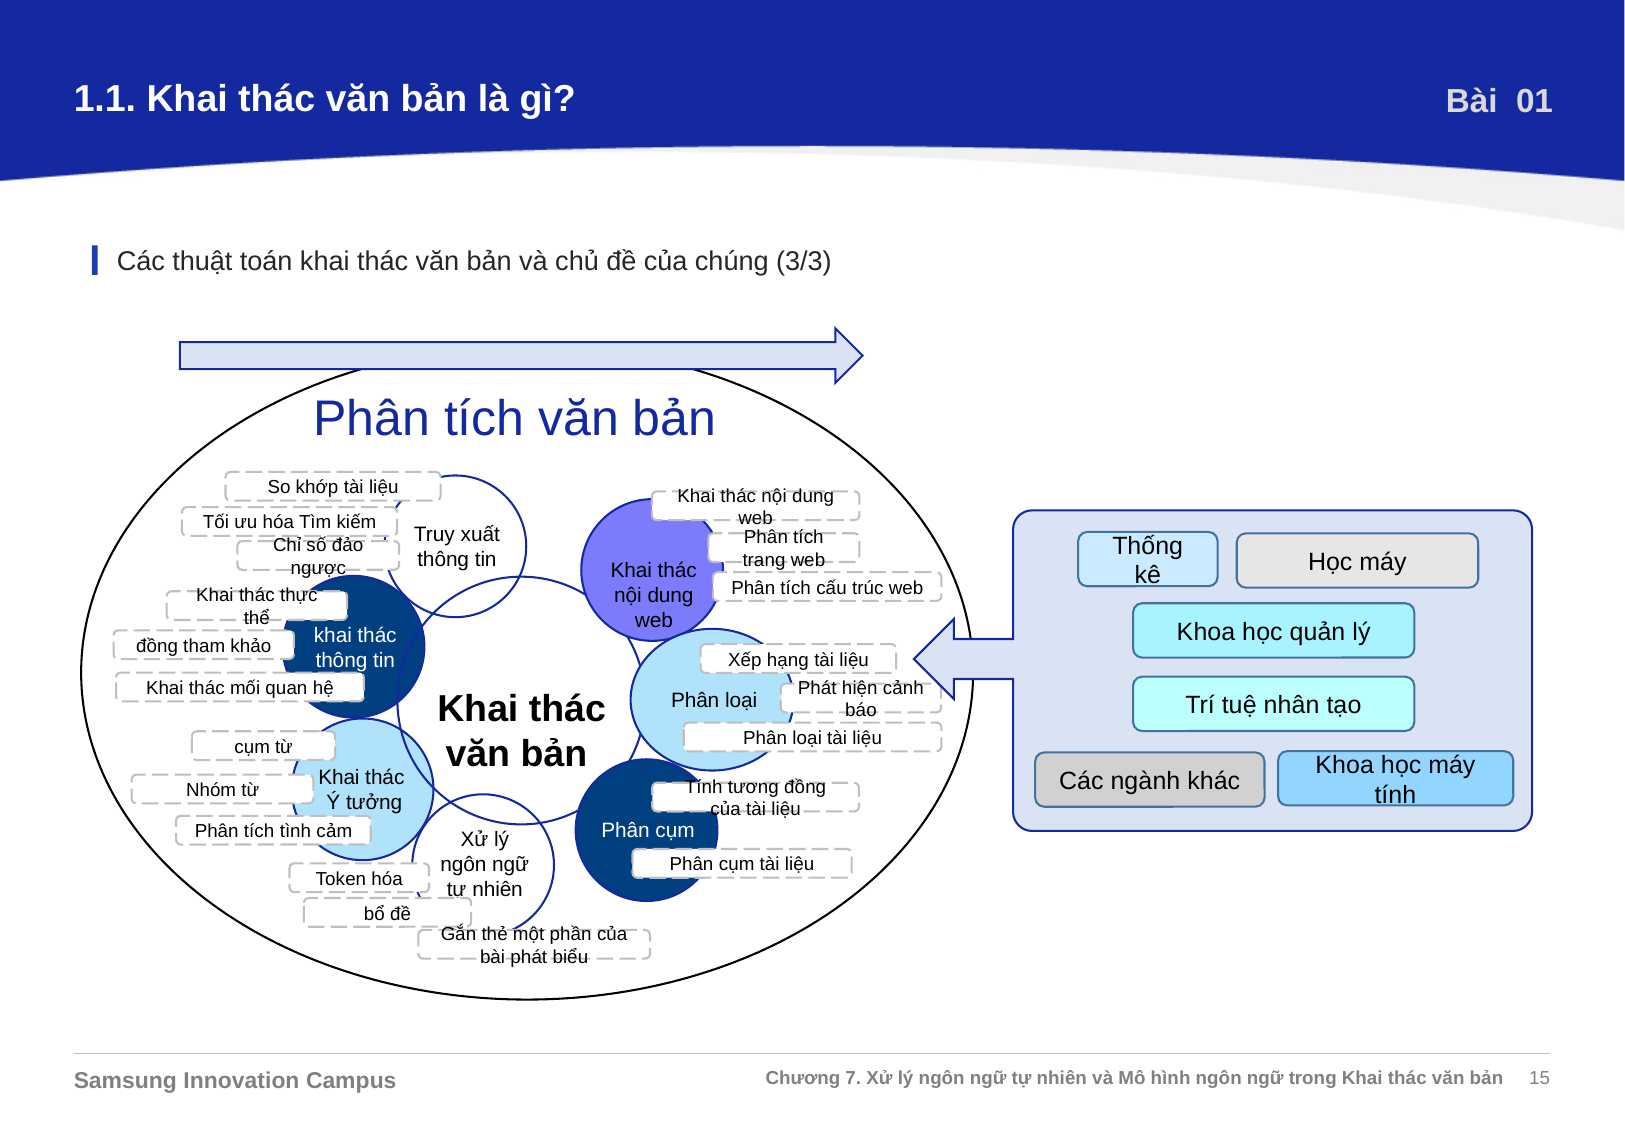

1.1. Khai thác văn bản là gì?
Bài  01
Các thuật toán khai thác văn bản và chủ đề của chúng (3/3)

Phân tích văn bản
So khớp tài liệu

Truy xuất thông tin
Khai thác nội dung web

Khai thác nội dung web
Tối ưu hóa Tìm kiếm

Thống kê
Học máy
Khoa học quản lý
Trí tuệ nhân tạo
Khoa học máy tính
Các ngành khác
Phân tích trang web
Chỉ số đảo ngược
Phân tích cấu trúc web

khai thác thông tin

Khai thác văn bản
Khai thác thực thể

Phân loại
đồng tham khảo
Xếp hạng tài liệu
Khai thác mối quan hệ
Phát hiện cảnh báo

Khai thác
Ý tưởng
Phân loại tài liệu
cụm từ

Phân cụm
Nhóm từ
Tính tương đồng của tài liệu

Xử lý
ngôn ngữ
tự nhiên
Phân tích tình cảm
Phân cụm tài liệu
Token hóa
bổ đề
Gắn thẻ một phần của bài phát biểu